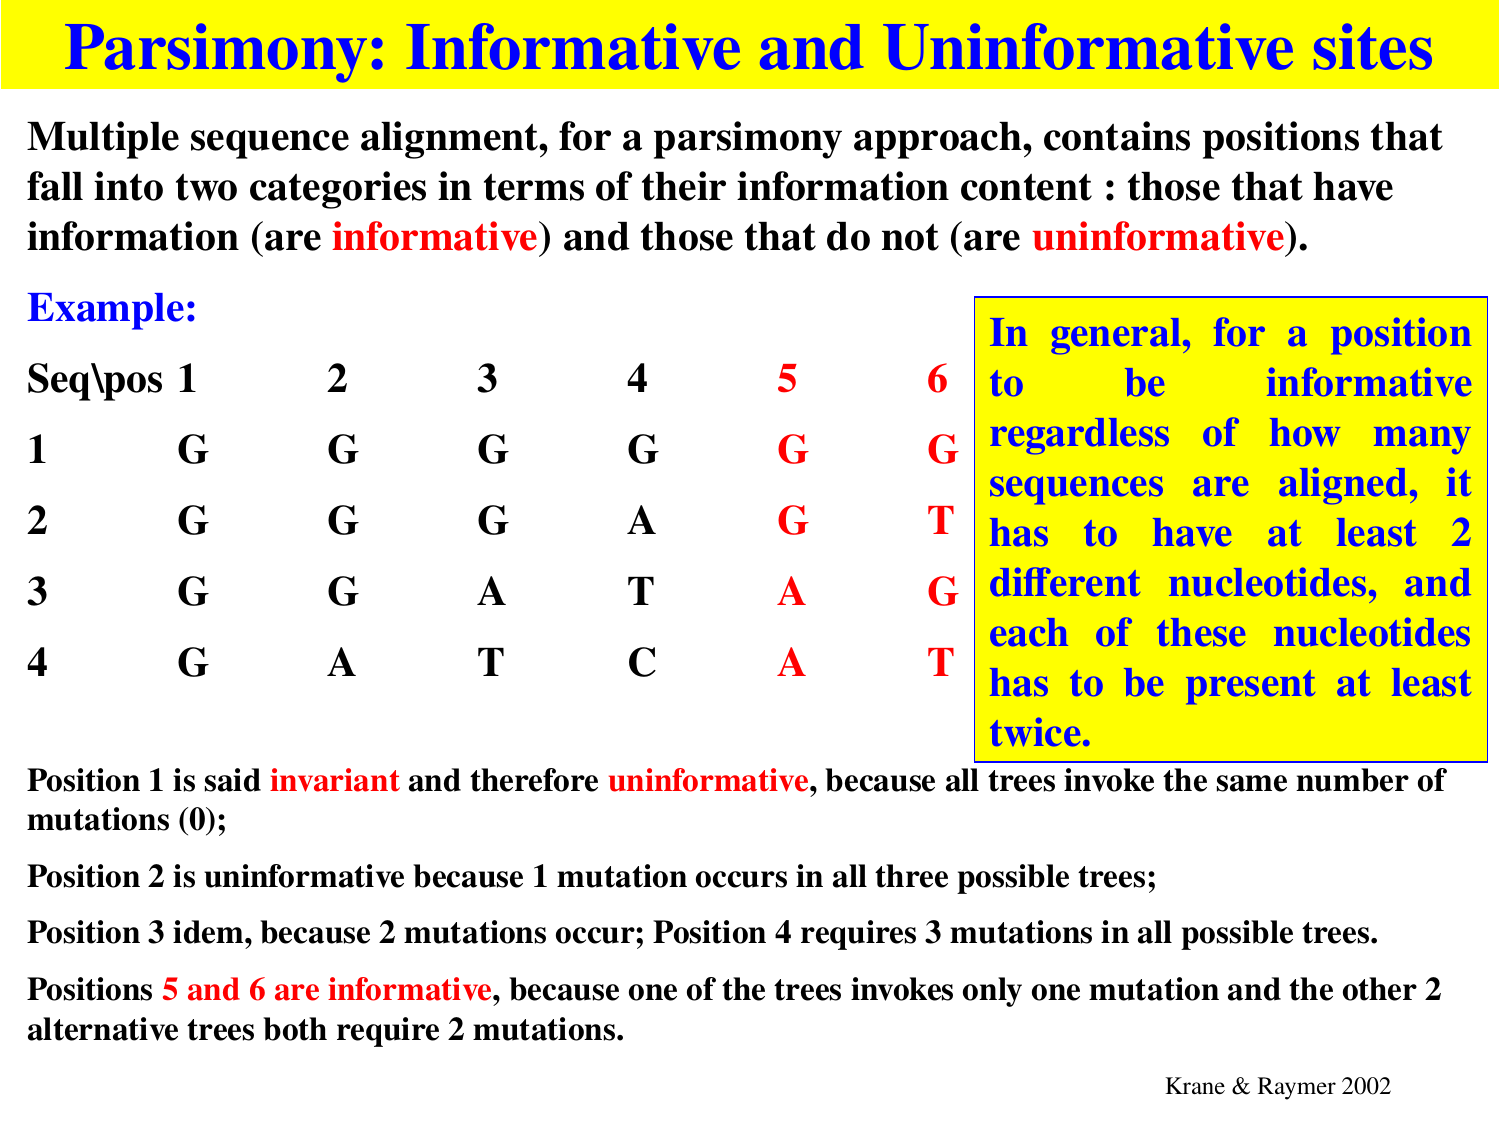

Parsimony: Informative and Uninformative sites

Multiple sequence alignment, for a parsimony approach, contains positions that fall into two categories in terms of their information content : those that have information (are informative) and those that do not (are uninformative).
Example:
Seq\pos	1	2	3	4	5	6
1	G	G	G	G	G	G
2	G	G	G	A	G	T
3	G	G	A	T	A	G
4	G	A	T	C	A	T

Position 1 is said invariant and therefore uninformative, because all trees invoke the same number of mutations (0);
Position 2 is uninformative because 1 mutation occurs in all three possible trees;
Position 3 idem, because 2 mutations occur; Position 4 requires 3 mutations in all possible trees.
Positions 5 and 6 are informative, because one of the trees invokes only one mutation and the other 2 alternative trees both require 2 mutations.
In general, for a position to be informative regardless of how many sequences are aligned, it has to have at least 2 different nucleotides, and each of these nucleotides has to be present at least twice.
Krane & Raymer 2002